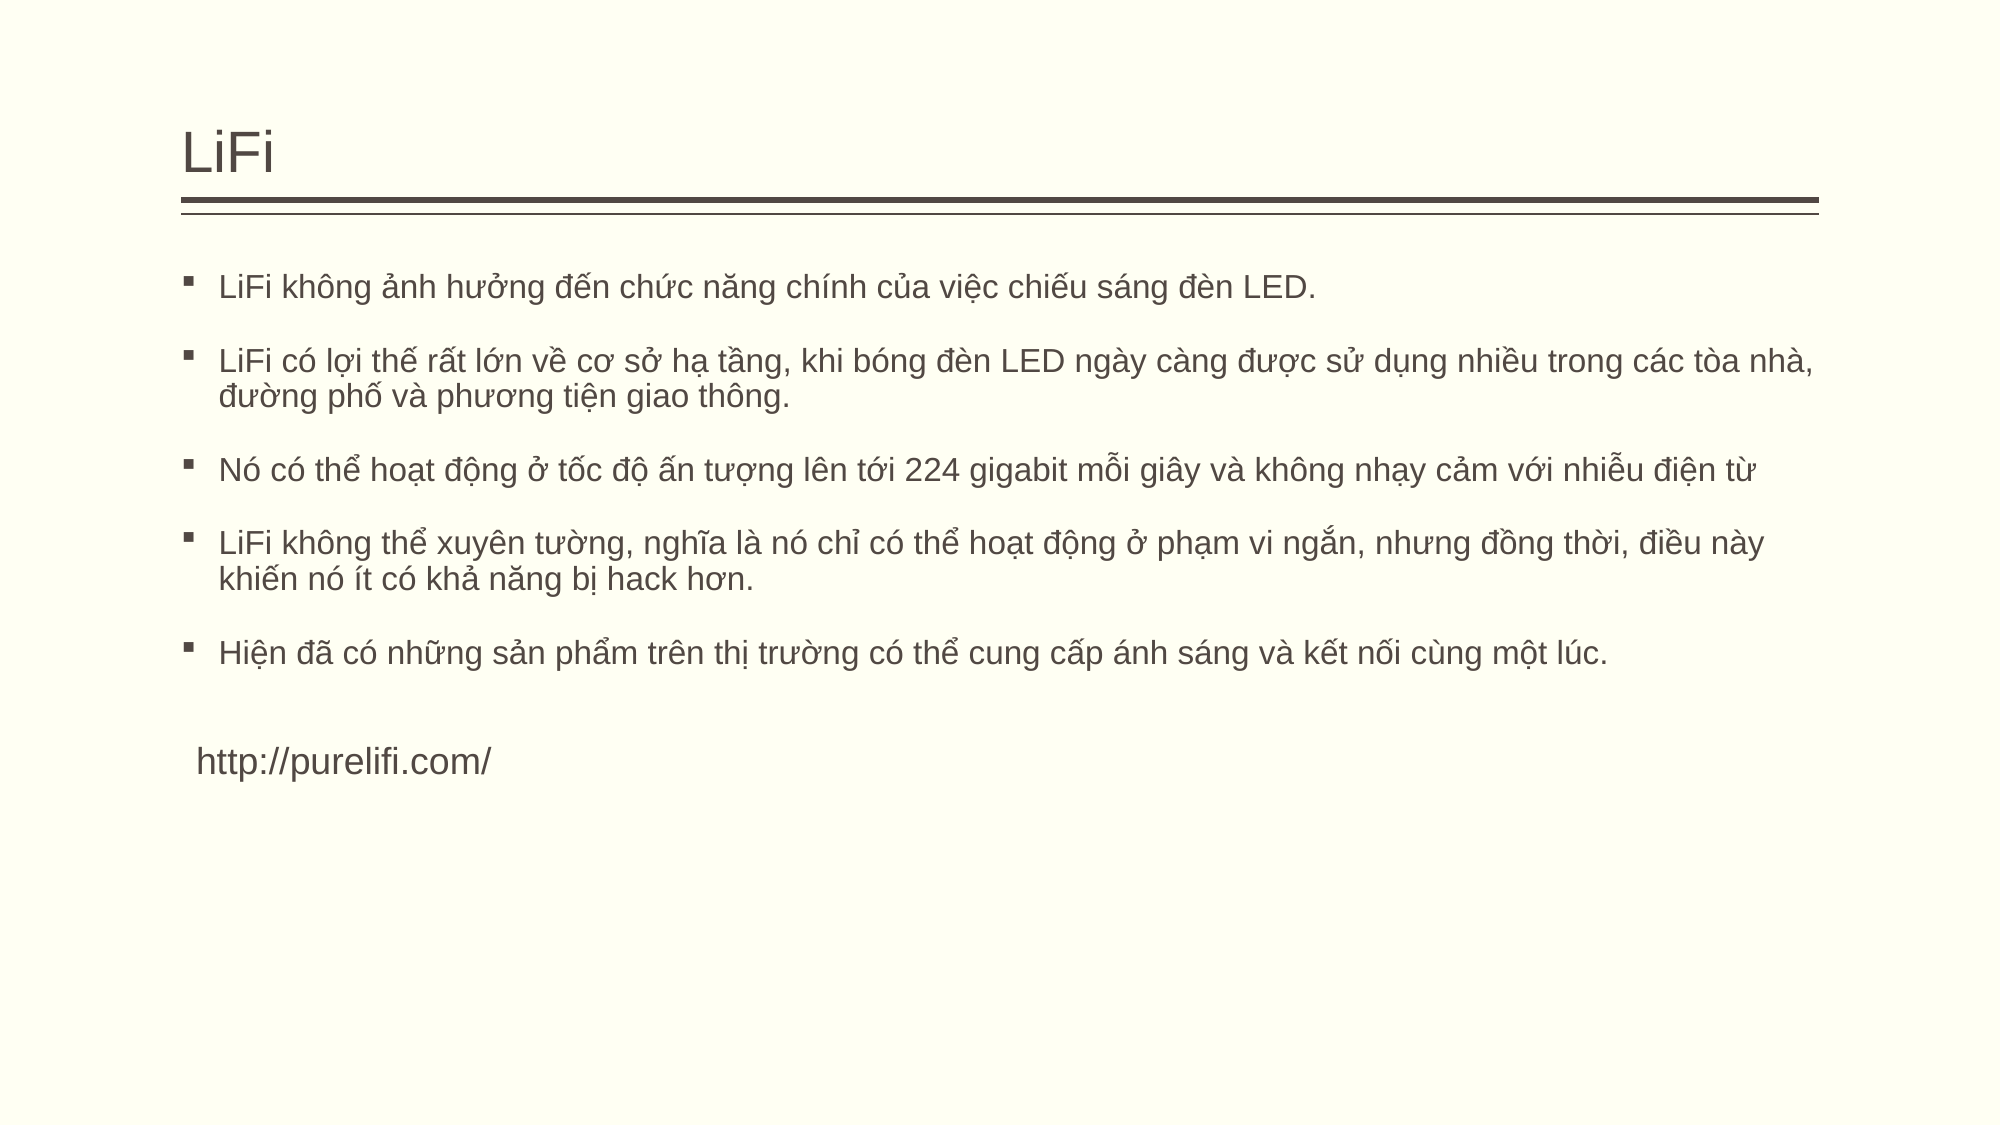

# LiFi
LiFi không ảnh hưởng đến chức năng chính của việc chiếu sáng đèn LED.
LiFi có lợi thế rất lớn về cơ sở hạ tầng, khi bóng đèn LED ngày càng được sử dụng nhiều trong các tòa nhà, đường phố và phương tiện giao thông.
Nó có thể hoạt động ở tốc độ ấn tượng lên tới 224 gigabit mỗi giây và không nhạy cảm với nhiễu điện từ
LiFi không thể xuyên tường, nghĩa là nó chỉ có thể hoạt động ở phạm vi ngắn, nhưng đồng thời, điều này khiến nó ít có khả năng bị hack hơn.
Hiện đã có những sản phẩm trên thị trường có thể cung cấp ánh sáng và kết nối cùng một lúc.
http://purelifi.com/